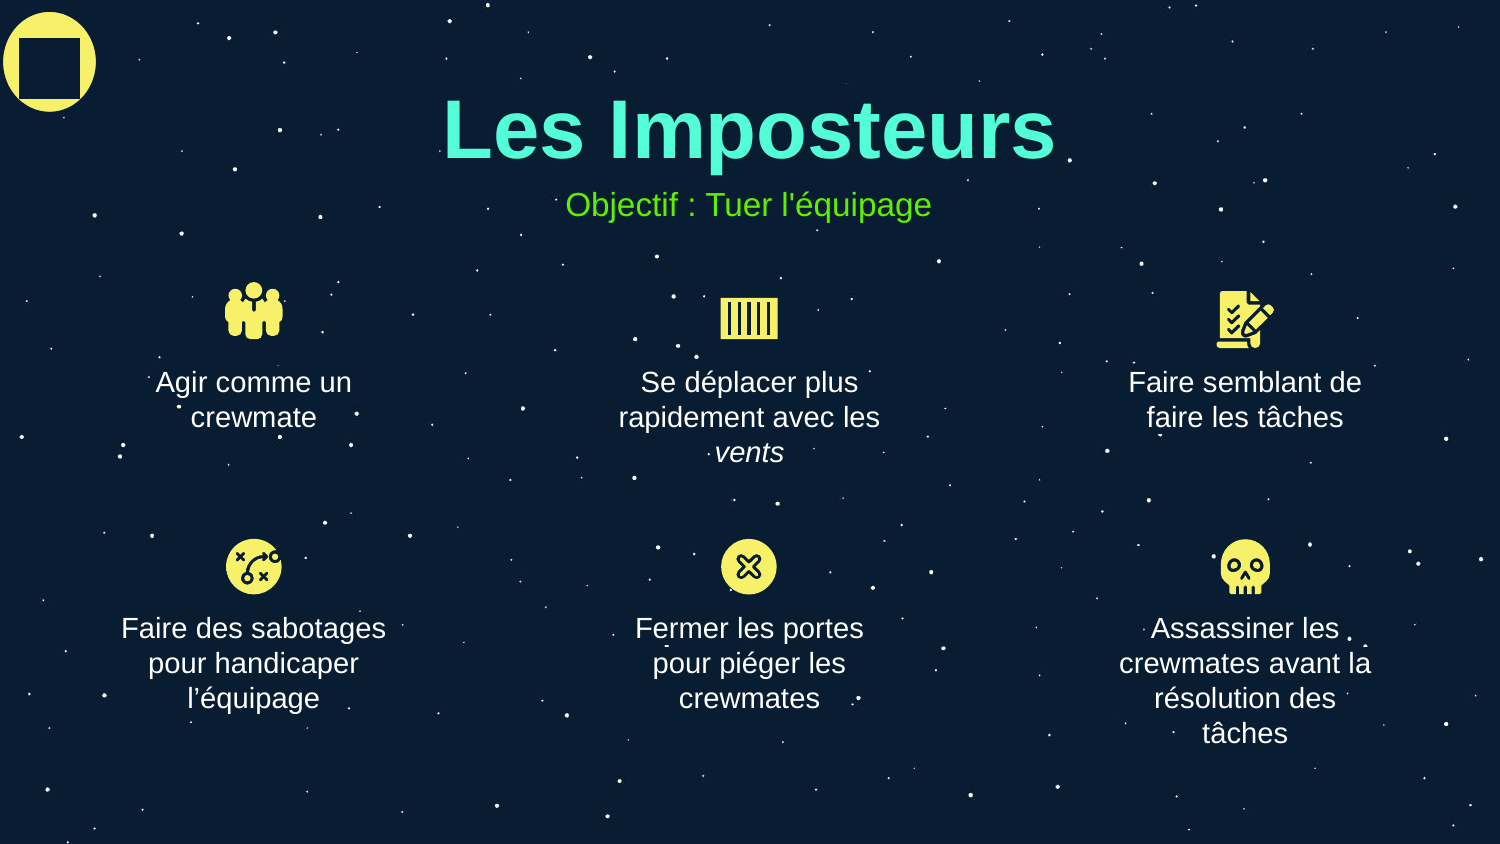

01
# Les Imposteurs
Objectif : Tuer l'équipage

Agir comme un crewmate
Se déplacer plus rapidement avec les vents
Faire semblant de faire les tâches

Faire des sabotages pour handicaper l’équipage
Fermer les portes pour piéger les crewmates
Assassiner les crewmates avant la résolution des tâches